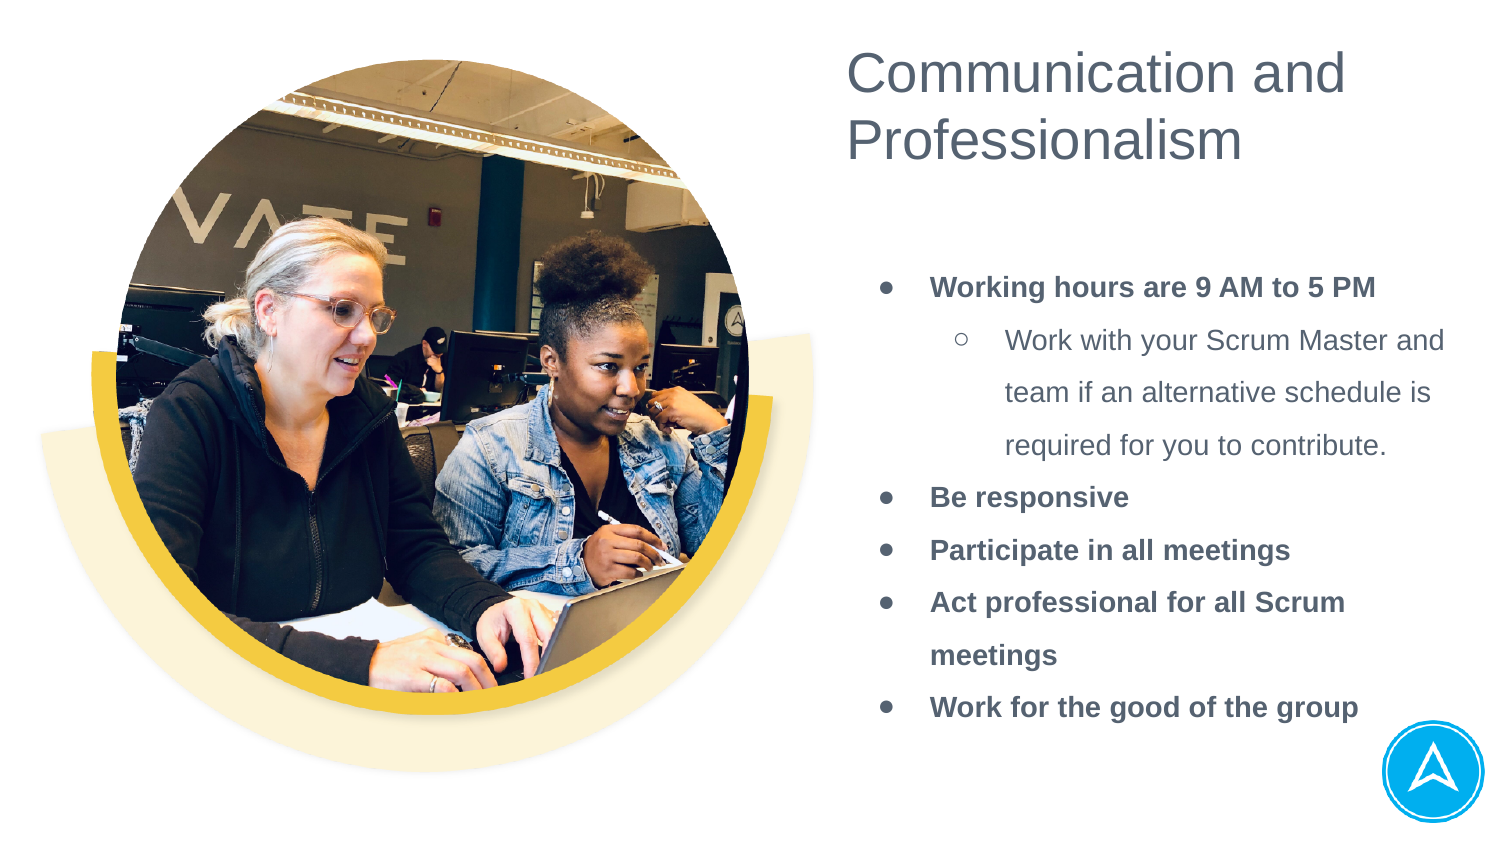

Communication and Professionalism

Working hours are 9 AM to 5 PM
Work with your Scrum Master and team if an alternative schedule is required for you to contribute.
Be responsive
Participate in all meetings
Act professional for all Scrum meetings
Work for the good of the group